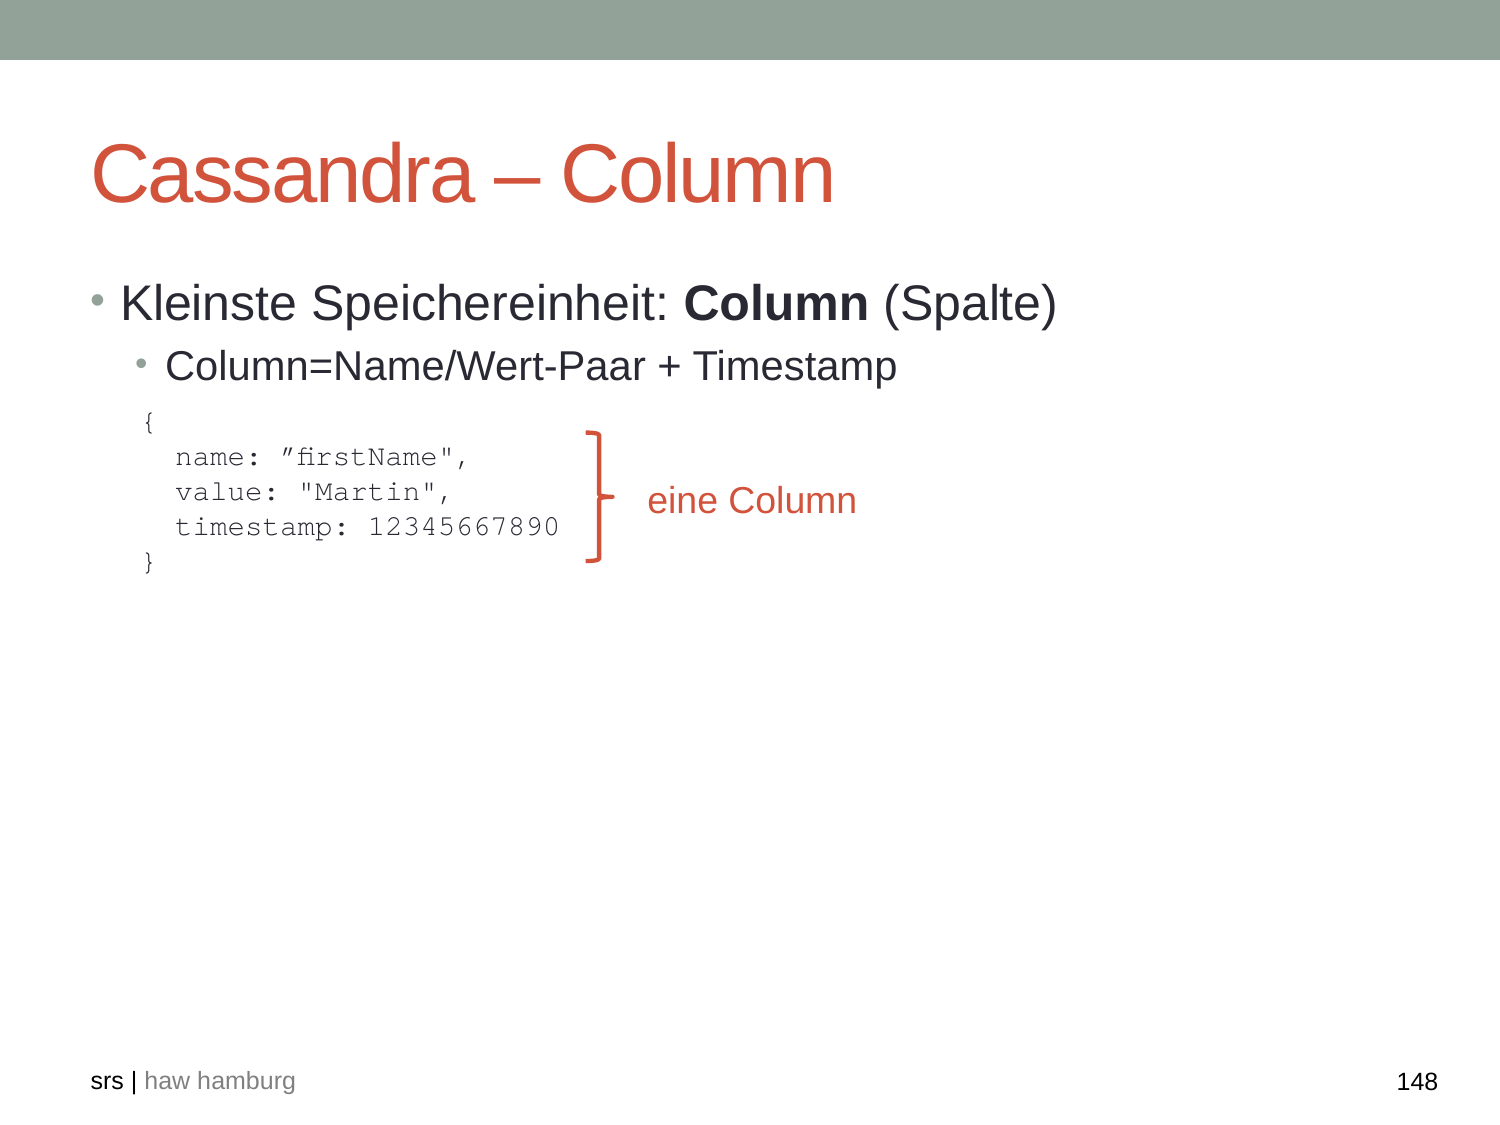

# Cassandra – Column
Kleinste Speichereinheit: Column (Spalte)
Column=Name/Wert-Paar + Timestamp

{
  name: ”firstName",
  value: "Martin",
  timestamp: 12345667890
}

eine Column